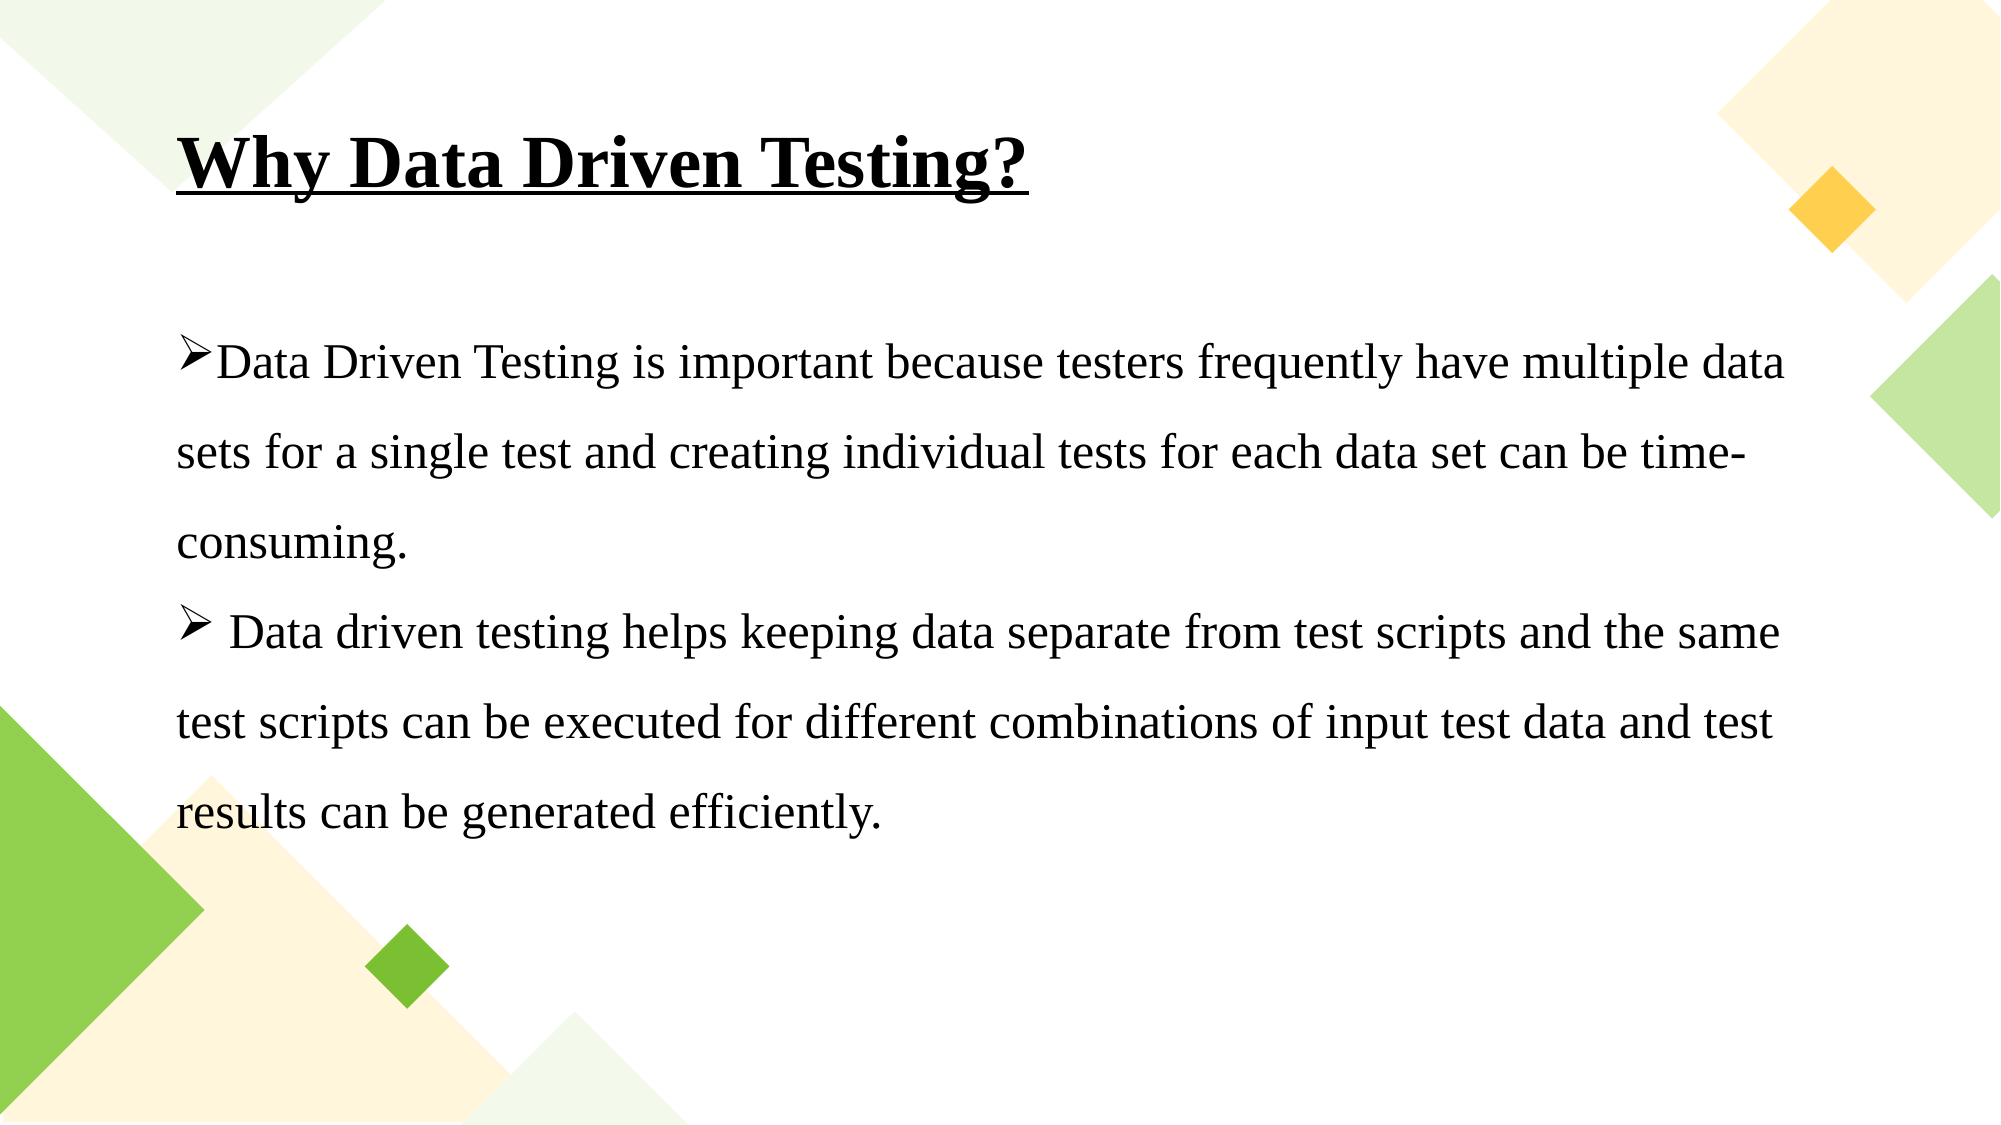

Why Data Driven Testing?

Data Driven Testing is important because testers frequently have multiple data sets for a single test and creating individual tests for each data set can be time-consuming.
 Data driven testing helps keeping data separate from test scripts and the same test scripts can be executed for different combinations of input test data and test results can be generated efficiently.